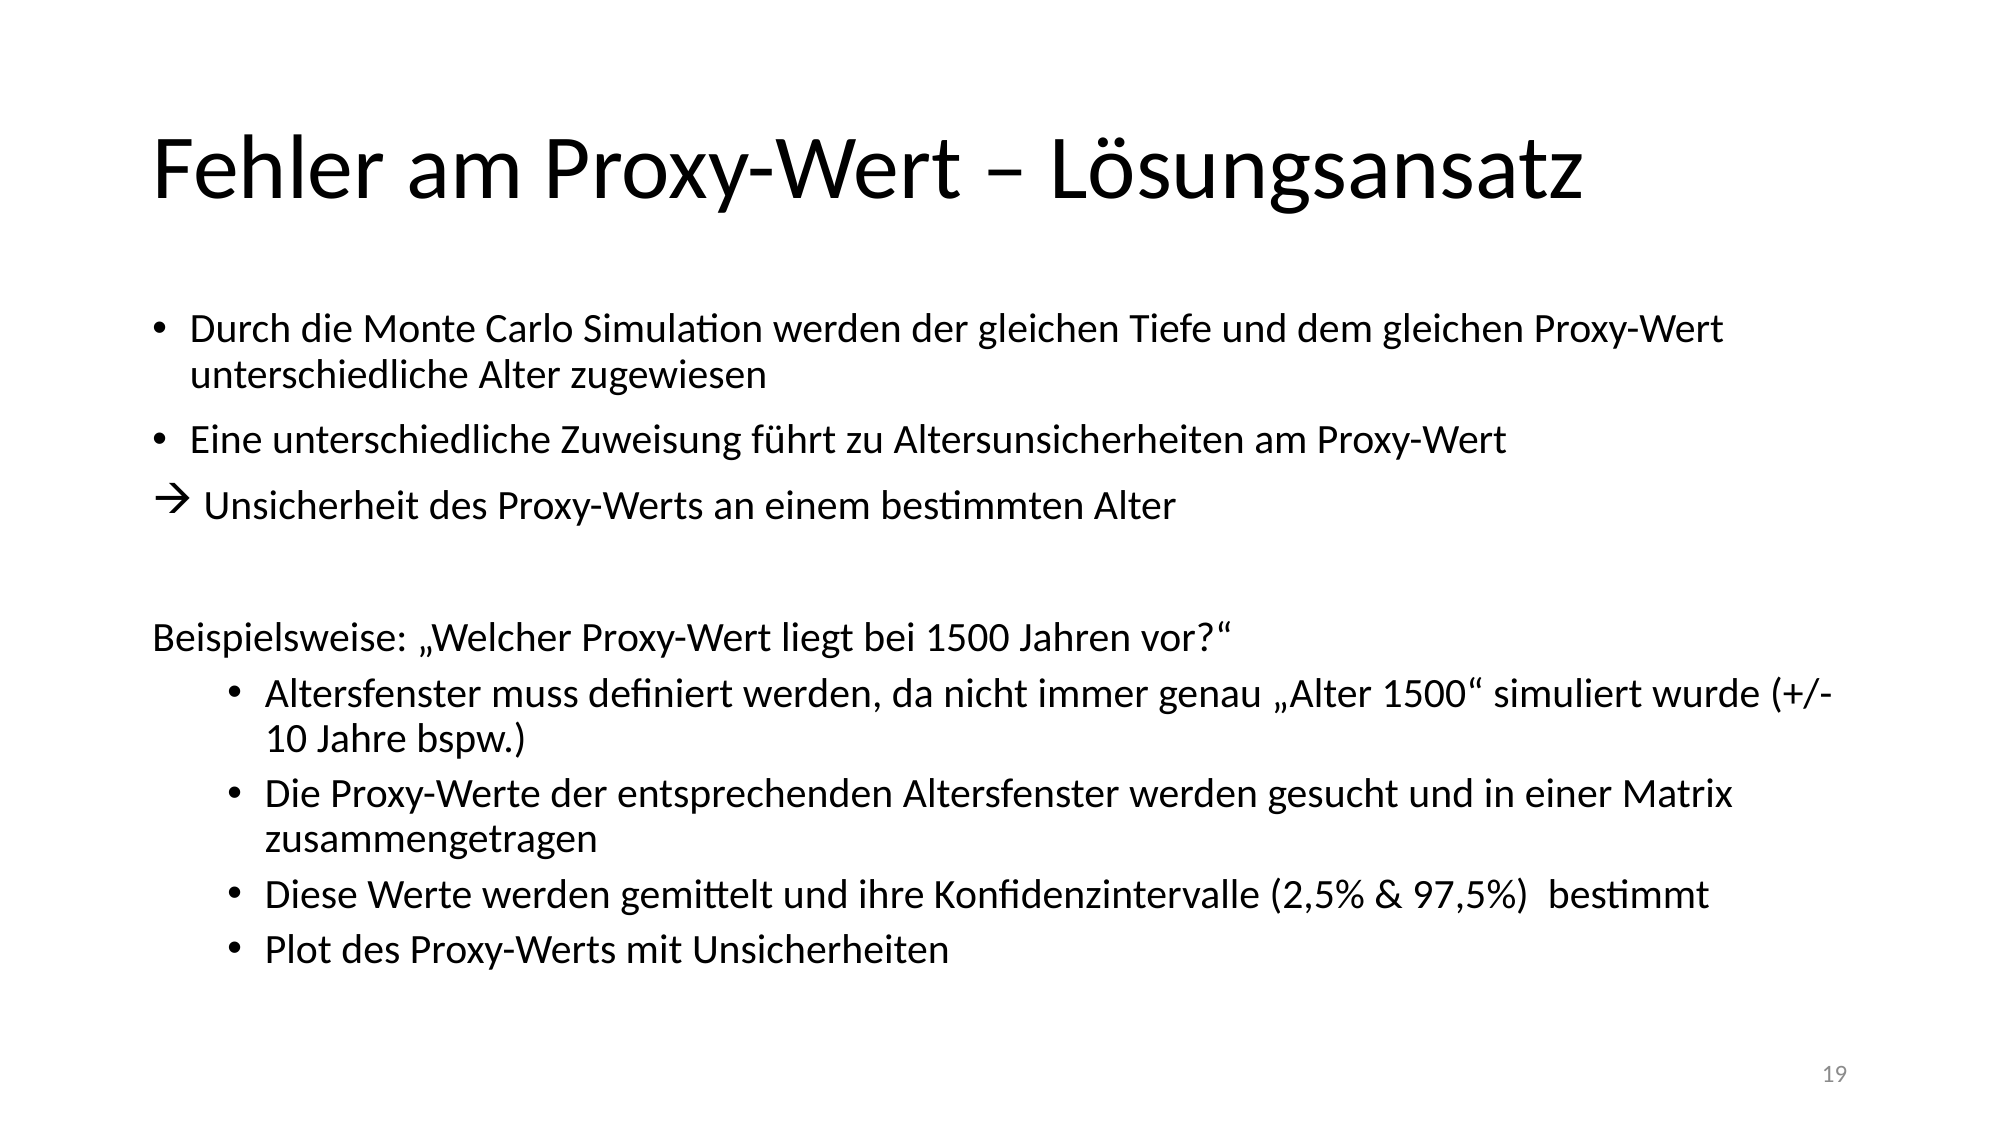

# Fehler am Proxy-Wert – Lösungsansatz
Durch die Monte Carlo Simulation werden der gleichen Tiefe und dem gleichen Proxy-Wert unterschiedliche Alter zugewiesen
Eine unterschiedliche Zuweisung führt zu Altersunsicherheiten am Proxy-Wert
 Unsicherheit des Proxy-Werts an einem bestimmten Alter

Beispielsweise: „Welcher Proxy-Wert liegt bei 1500 Jahren vor?“
Altersfenster muss definiert werden, da nicht immer genau „Alter 1500“ simuliert wurde (+/- 10 Jahre bspw.)
Die Proxy-Werte der entsprechenden Altersfenster werden gesucht und in einer Matrix zusammengetragen
Diese Werte werden gemittelt und ihre Konfidenzintervalle (2,5% & 97,5%)  bestimmt
Plot des Proxy-Werts mit Unsicherheiten
19